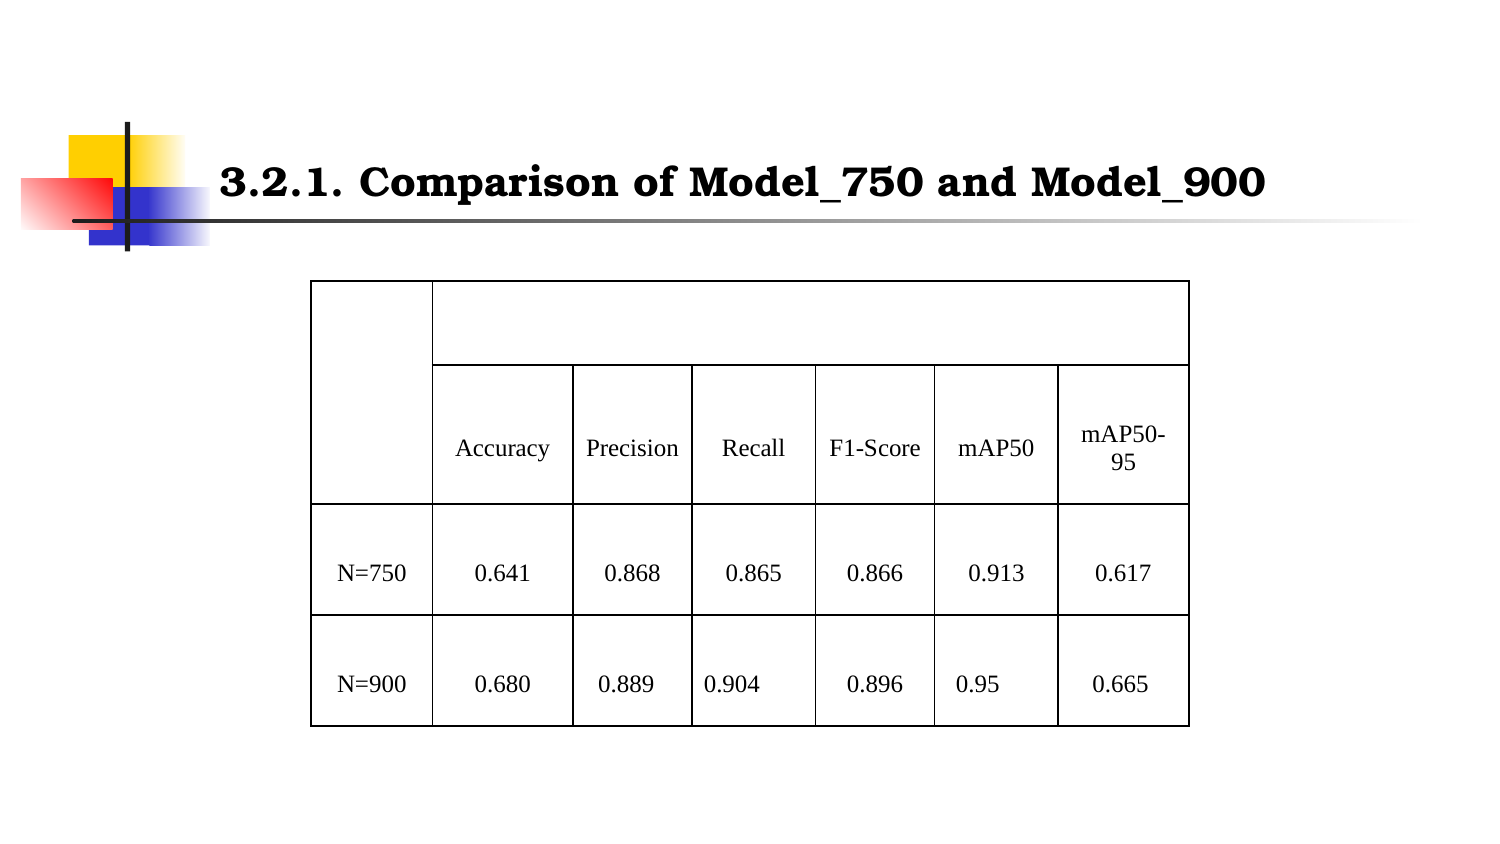

3.2.1. Comparison of Model_750 and Model_900
| Number of Images (N) | Metric |  |  |  |  |  |
| --- | --- | --- | --- | --- | --- | --- |
|  | Accuracy | Precision | Recall | F1-Score | mAP50 | mAP50-95 |
| N=750 | 0.641 | 0.868 | 0.865 | 0.866 | 0.913 | 0.617 |
| N=900 | 0.680 | 0.889 | 0.904 | 0.896 | 0.95 | 0.665 |